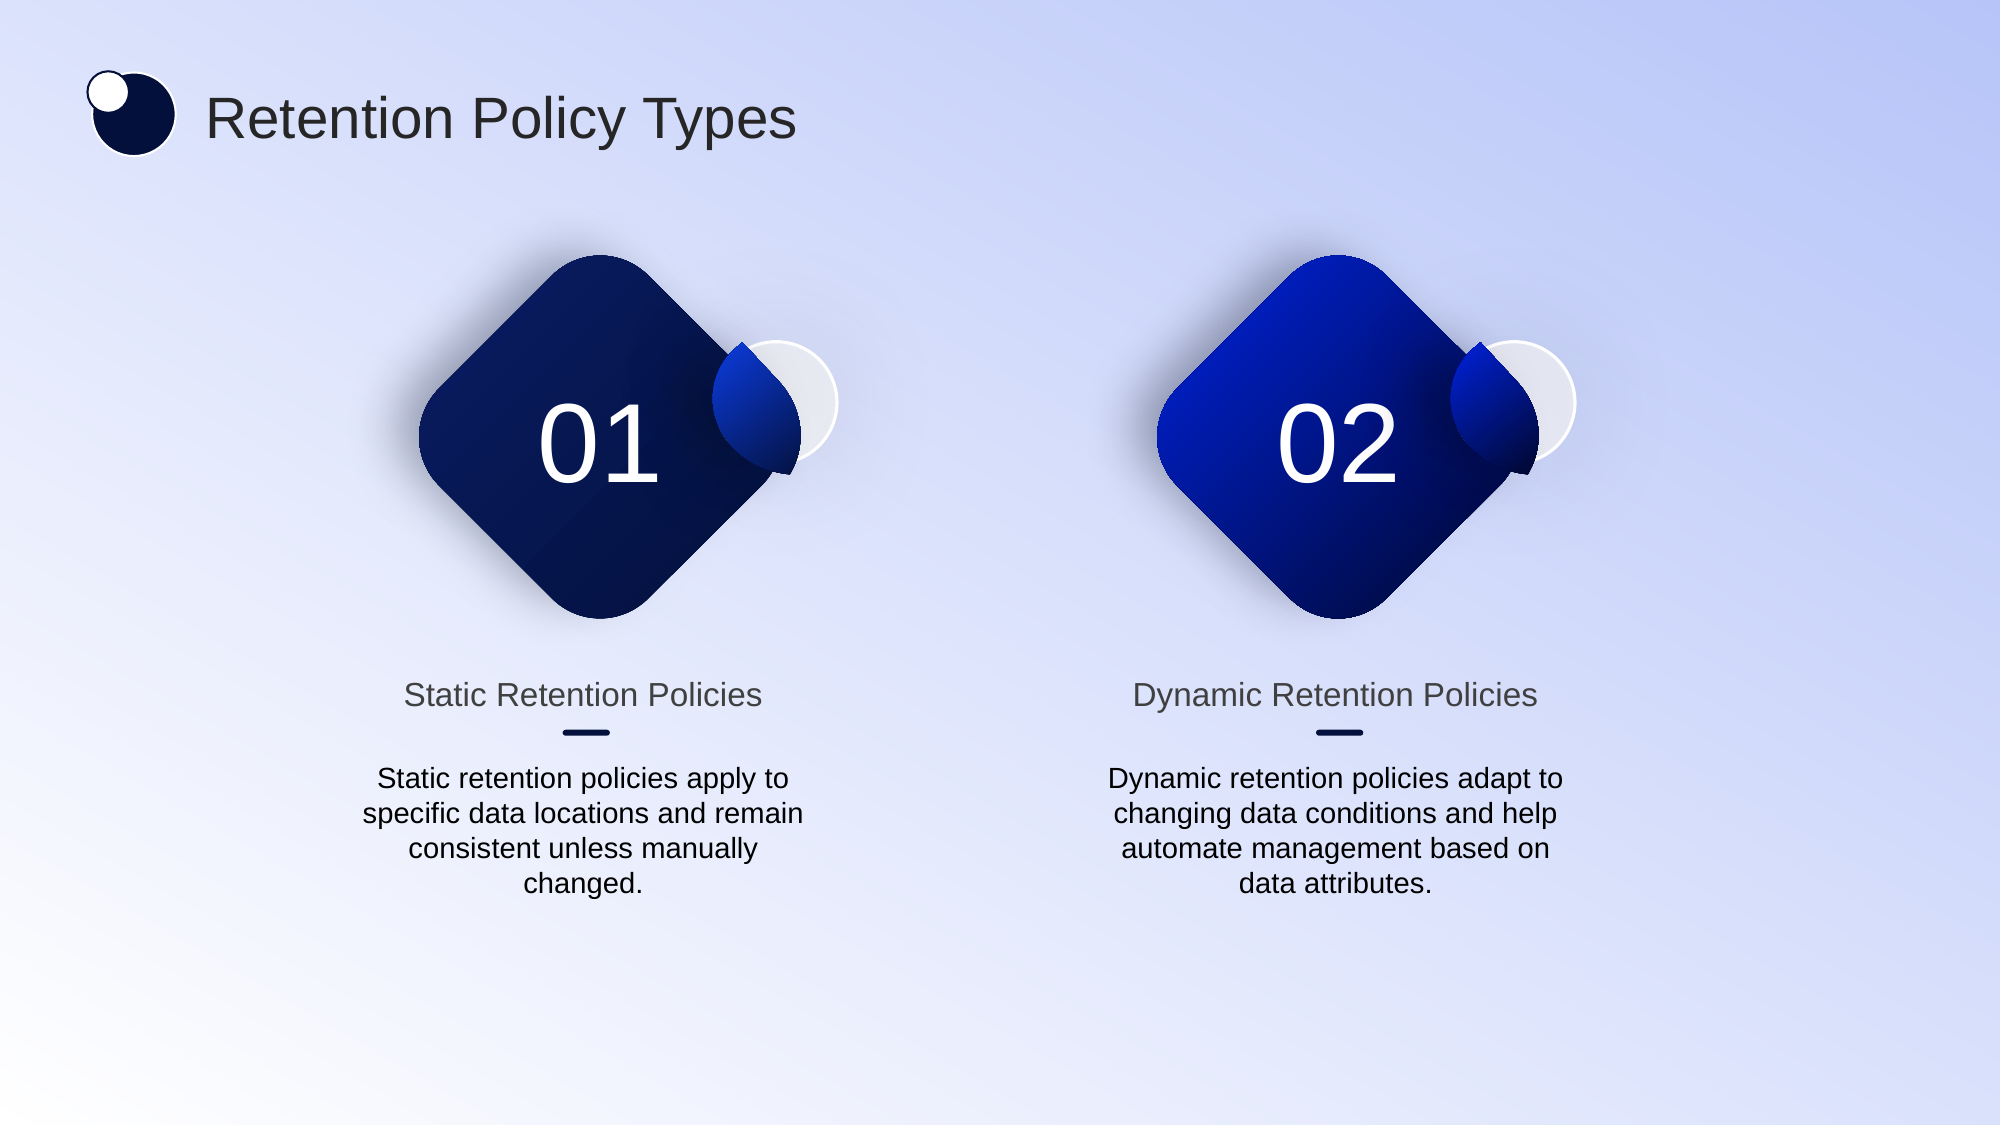

Retention Policy Types
01
02

Static Retention Policies
Dynamic Retention Policies

Static retention policies apply to specific data locations and remain consistent unless manually changed.
Dynamic retention policies adapt to changing data conditions and help automate management based on data attributes.